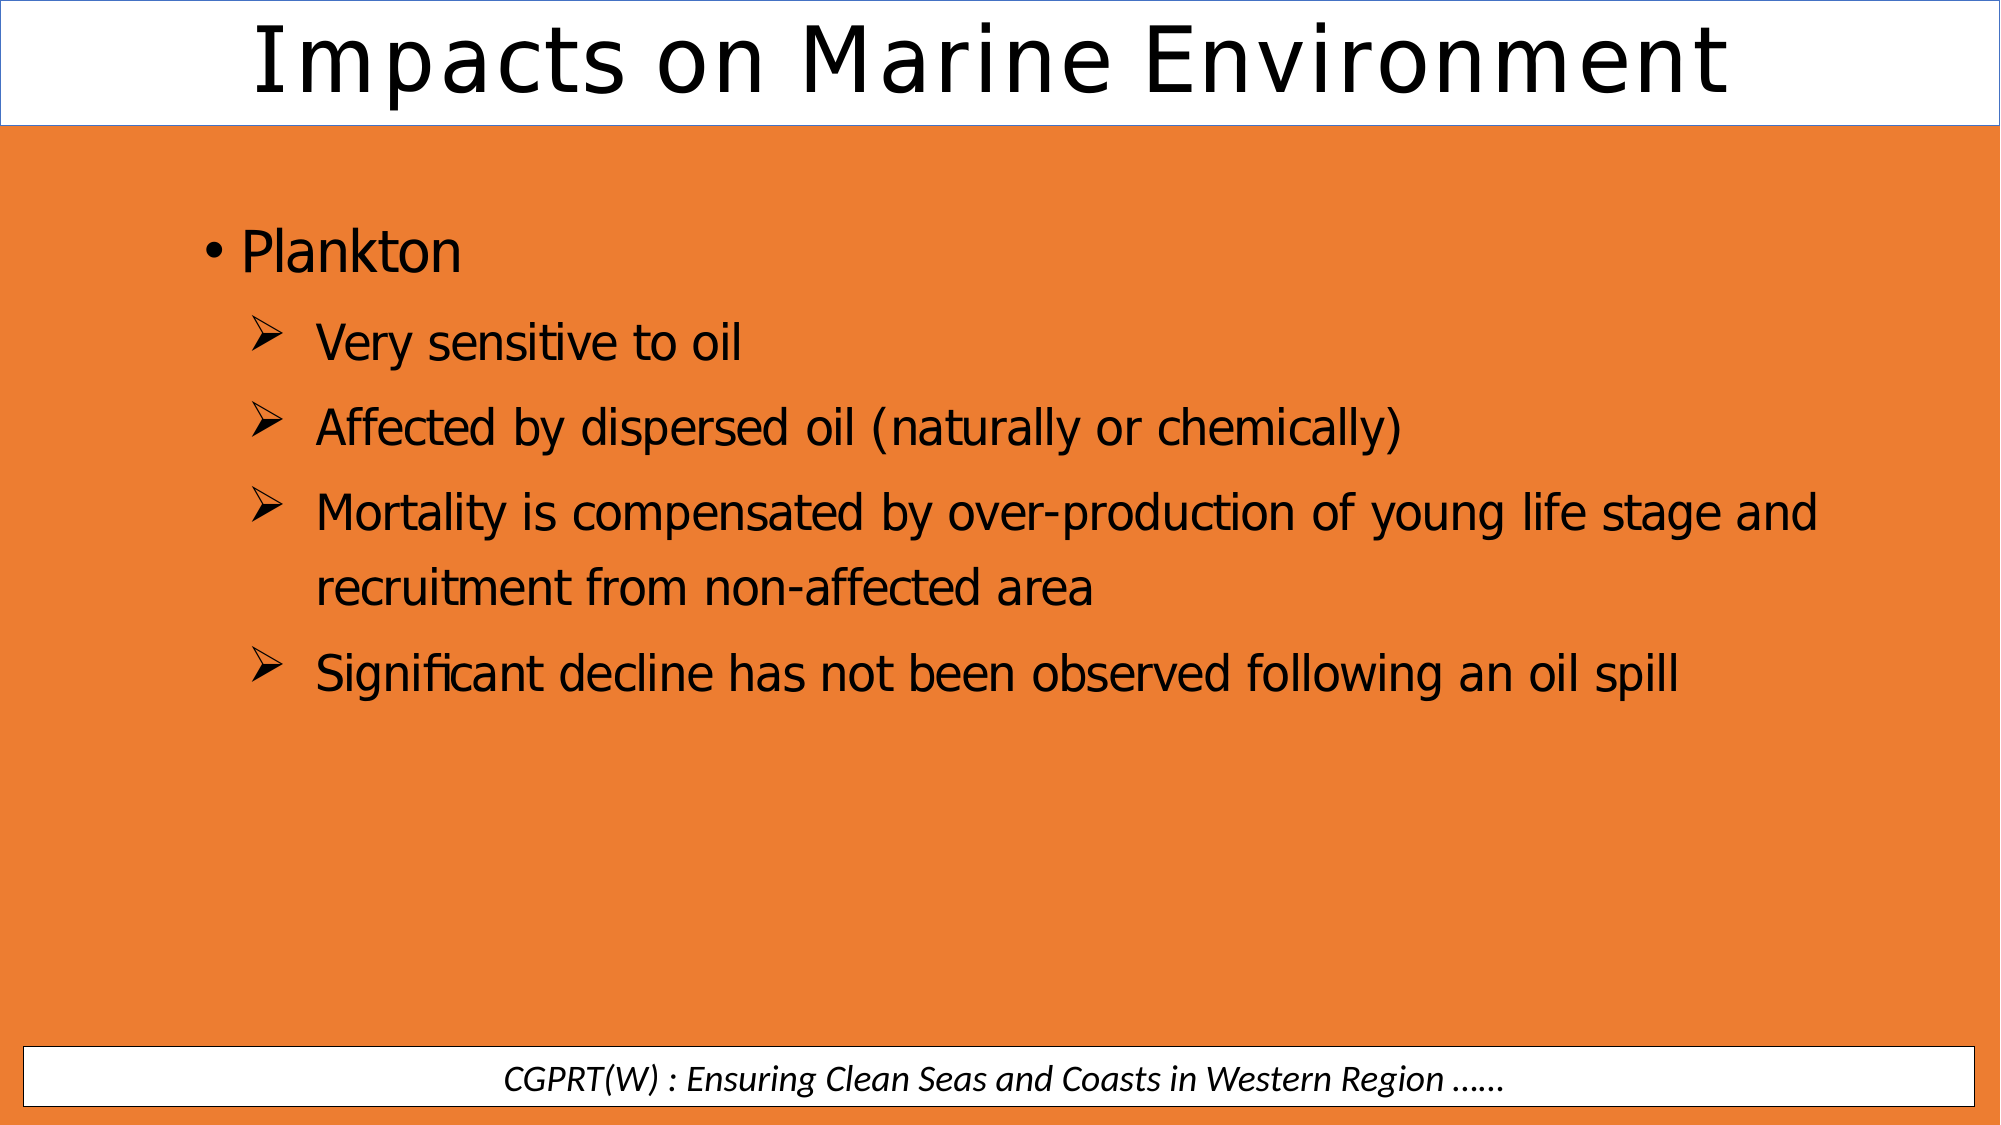

Impacts on Marine Environment
Plankton
Very sensitive to oil
Affected by dispersed oil (naturally or chemically)
Mortality is compensated by over-production of young life stage and recruitment from non-affected area
Significant decline has not been observed following an oil spill

 CGPRT(W) : Ensuring Clean Seas and Coasts in Western Region ……